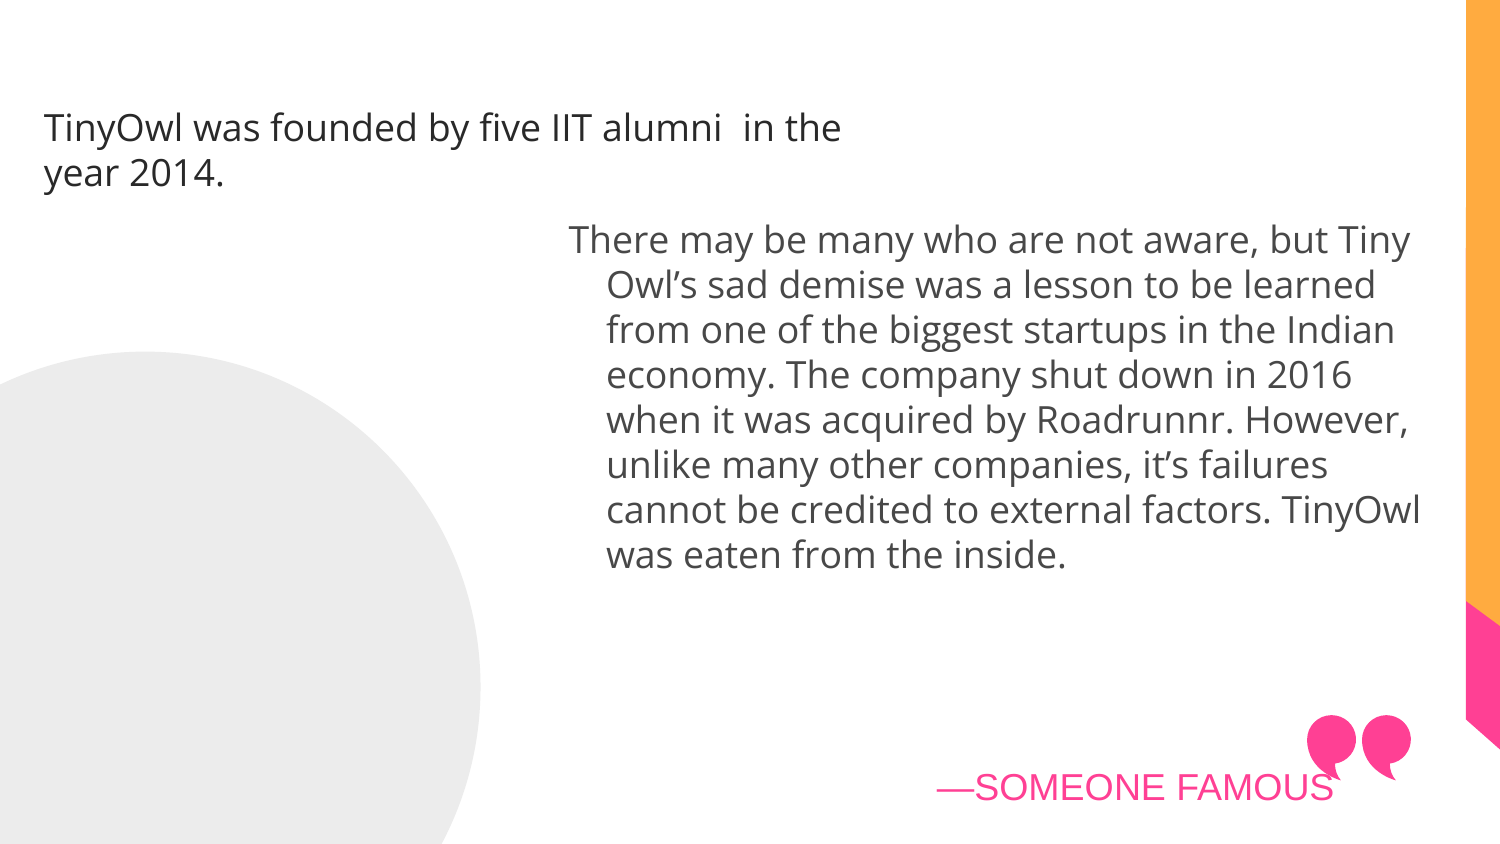

There may be many who are not aware, but Tiny Owl’s sad demise was a lesson to be learned from one of the biggest startups in the Indian economy. The company shut down in 2016 when it was acquired by Roadrunnr. However, unlike many other companies, it’s failures cannot be credited to external factors. TinyOwl was eaten from the inside.
TinyOwl was founded by five IIT alumni  in the year 2014.

# —SOMEONE FAMOUS